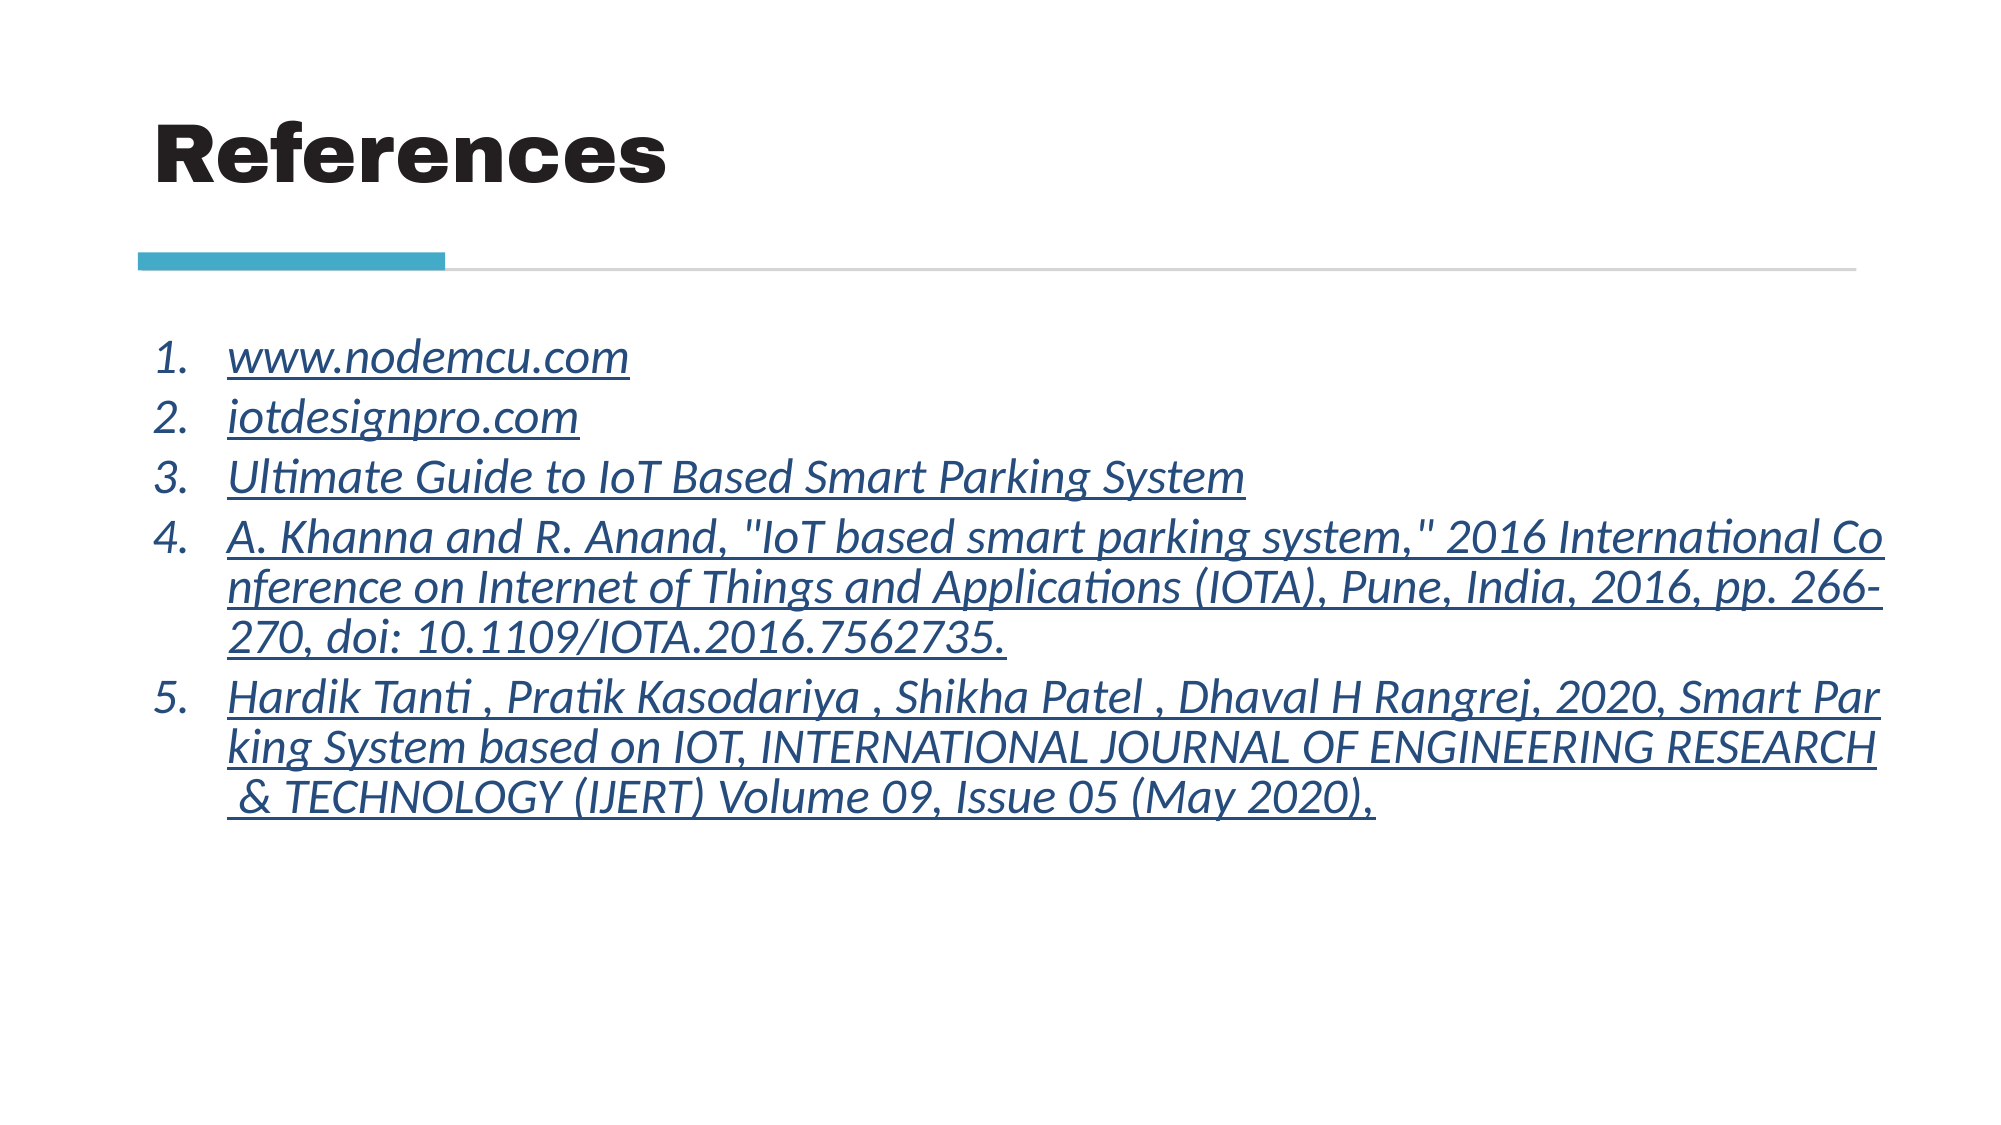

# References

www.nodemcu.com
iotdesignpro.com
Ultimate Guide to IoT Based Smart Parking System
A. Khanna and R. Anand, "IoT based smart parking system," 2016 International Conference on Internet of Things and Applications (IOTA), Pune, India, 2016, pp. 266-270, doi: 10.1109/IOTA.2016.7562735.
Hardik Tanti , Pratik Kasodariya , Shikha Patel , Dhaval H Rangrej, 2020, Smart Parking System based on IOT, INTERNATIONAL JOURNAL OF ENGINEERING RESEARCH & TECHNOLOGY (IJERT) Volume 09, Issue 05 (May 2020),